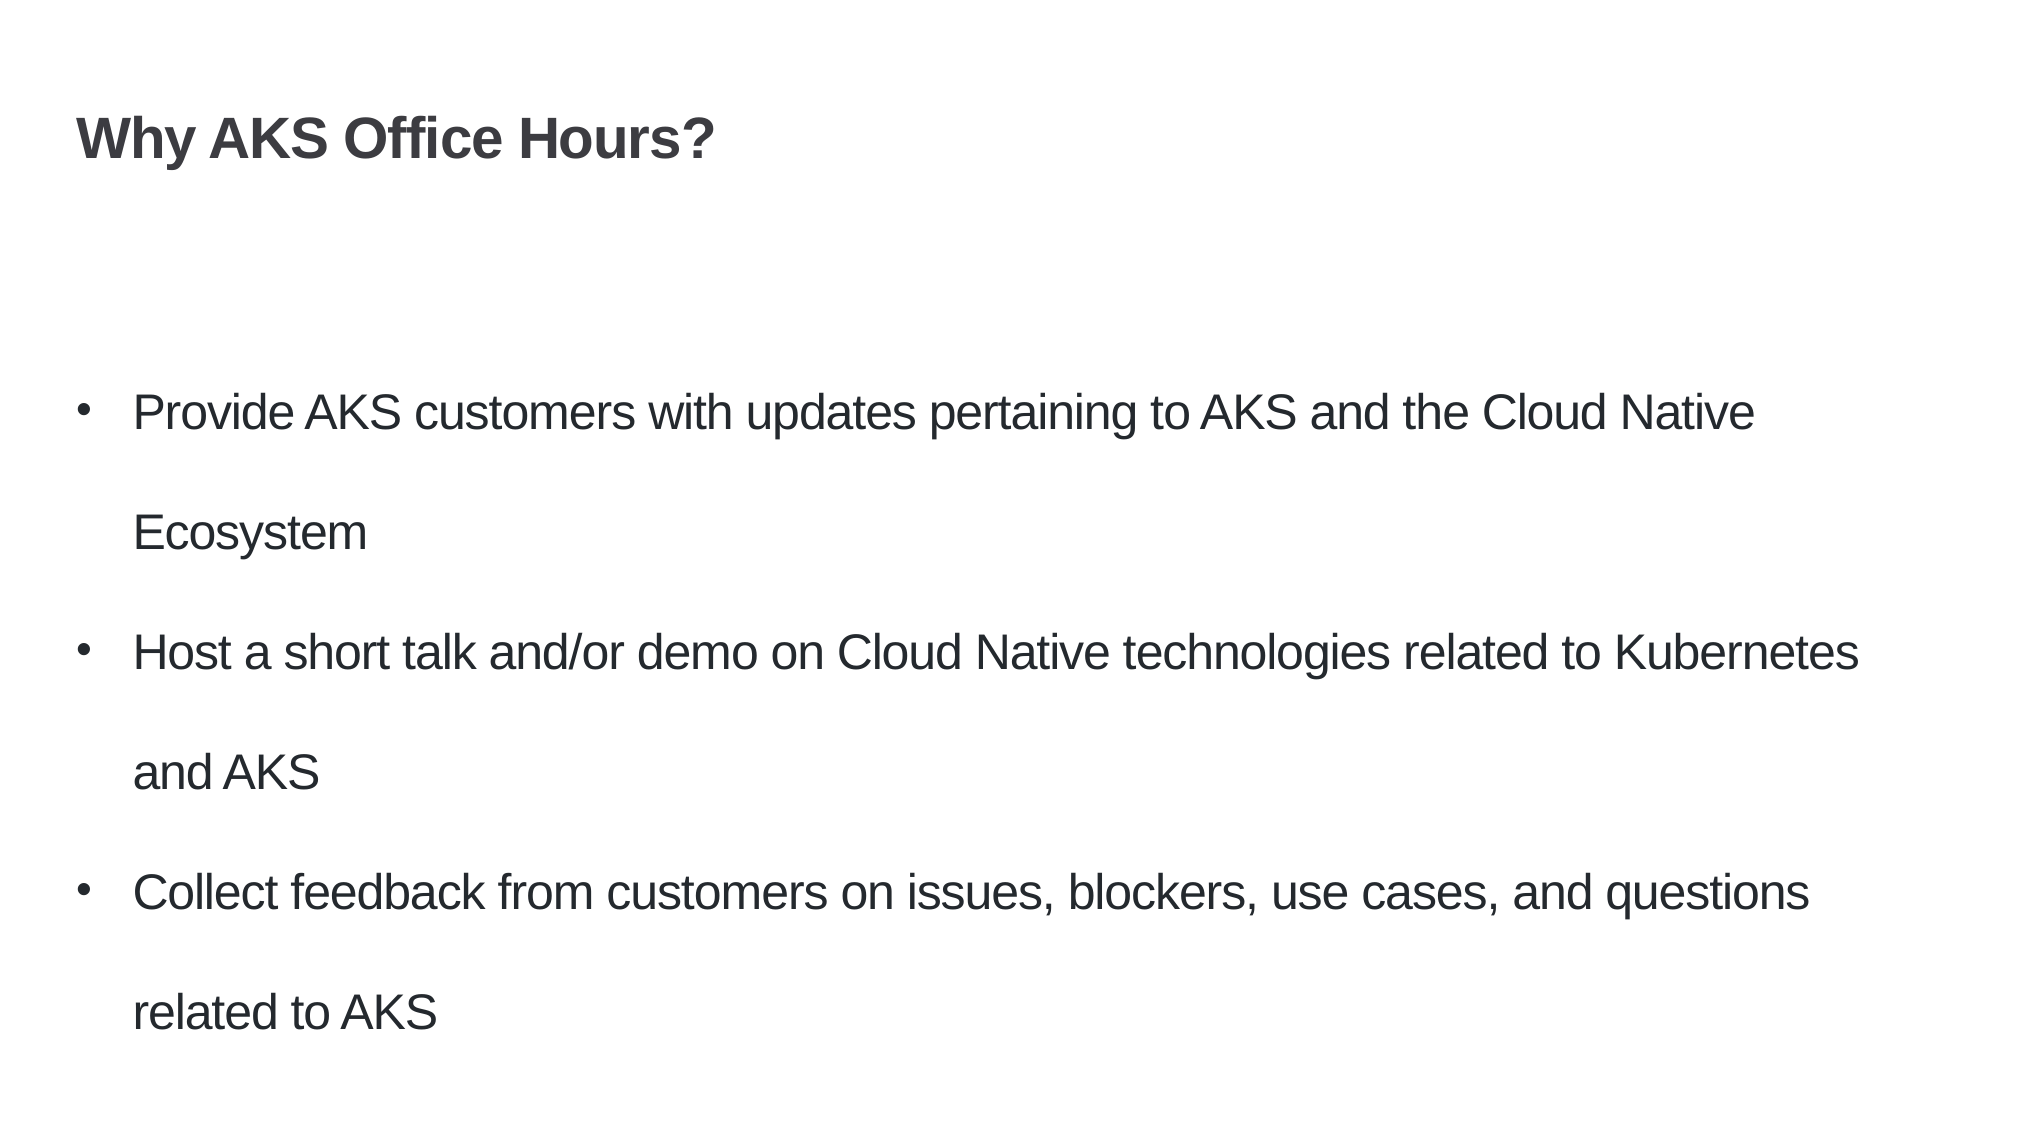

# Why AKS Office Hours?
Provide AKS customers with updates pertaining to AKS and the Cloud Native Ecosystem
Host a short talk and/or demo on Cloud Native technologies related to Kubernetes and AKS
Collect feedback from customers on issues, blockers, use cases, and questions related to AKS